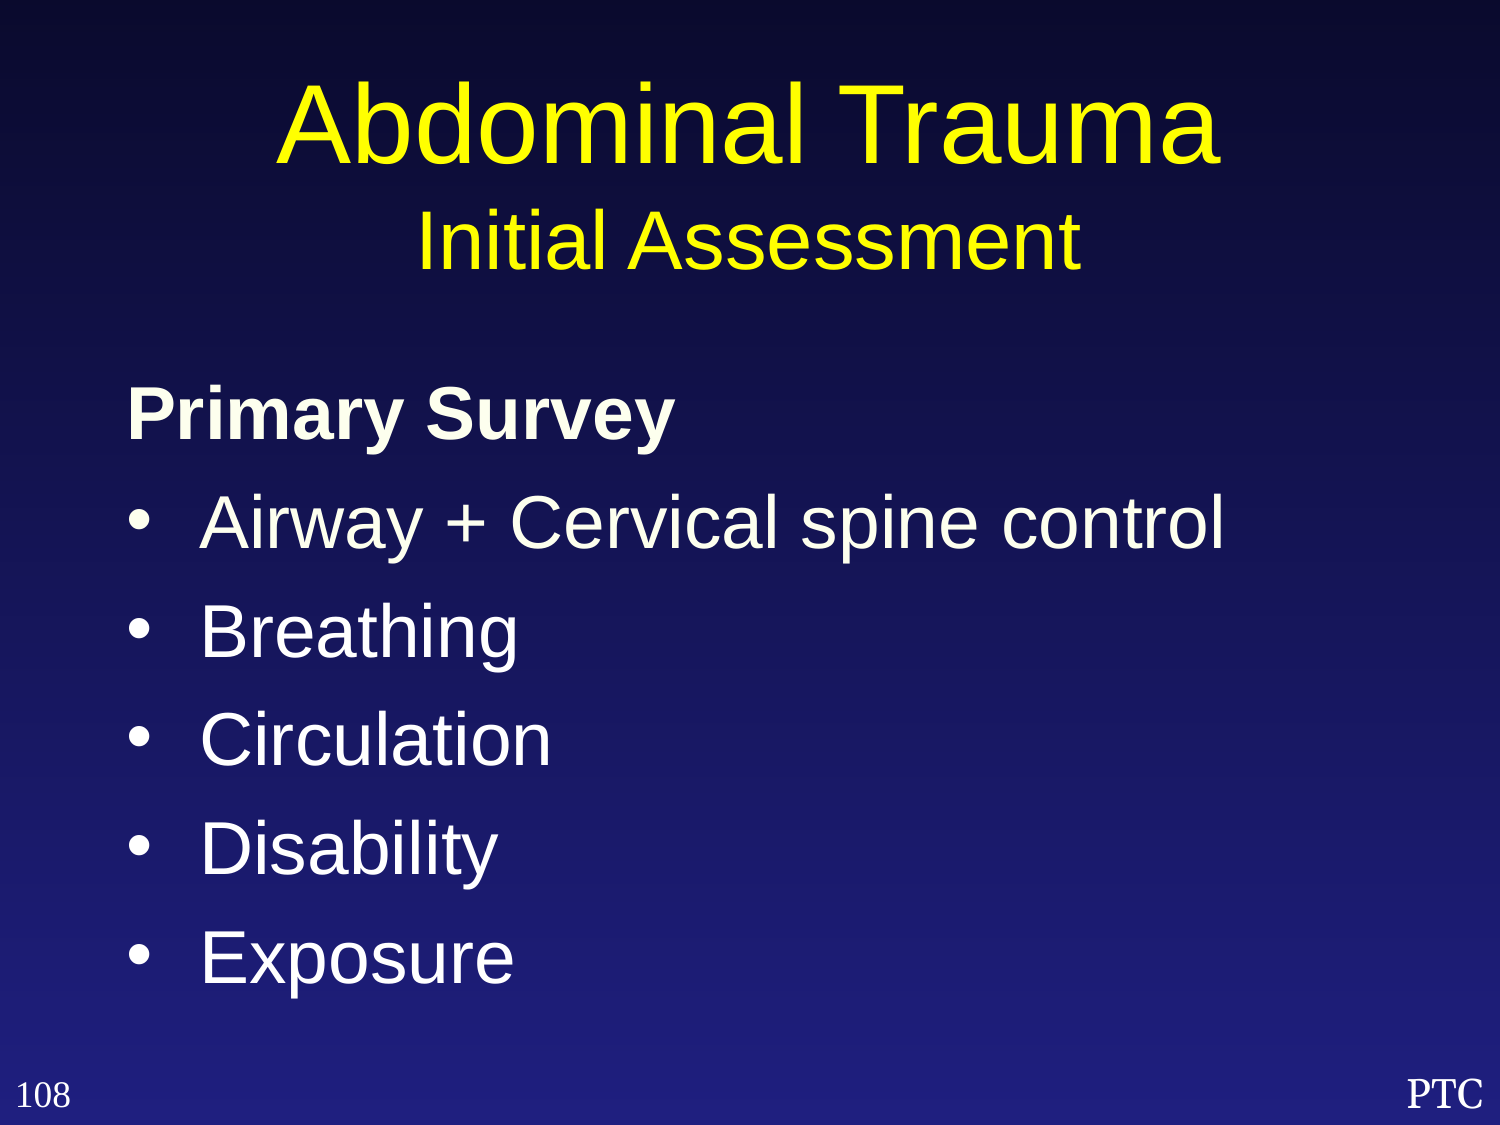

Abdominal Trauma
Initial Assessment
Primary Survey
Airway + Cervical spine control
Breathing
Circulation
Disability
Exposure
108